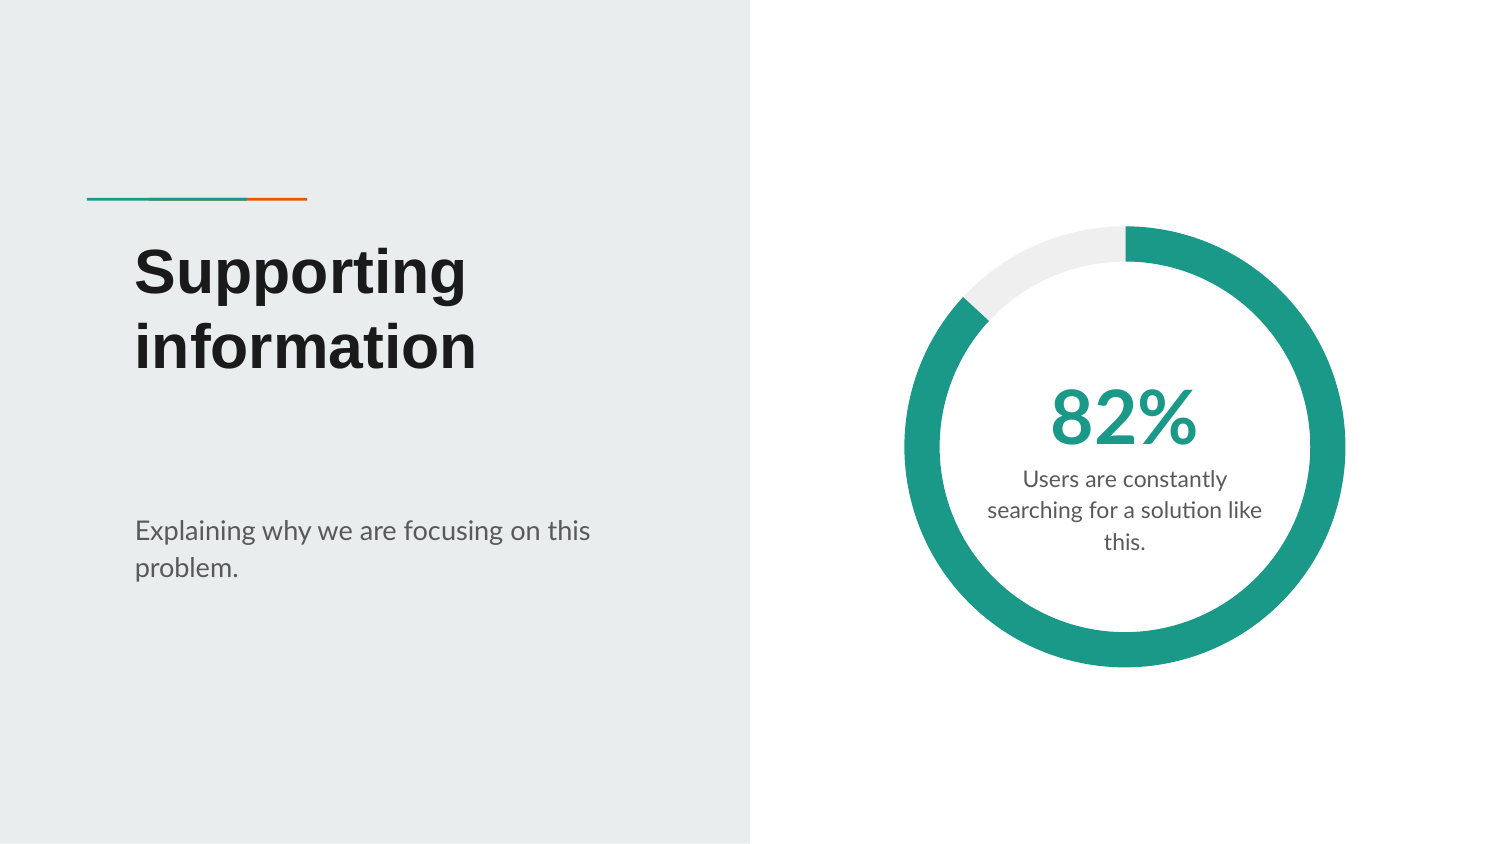

# Supporting information

82%

Users are constantly searching for a solution like this.
Explaining why we are focusing on this problem.